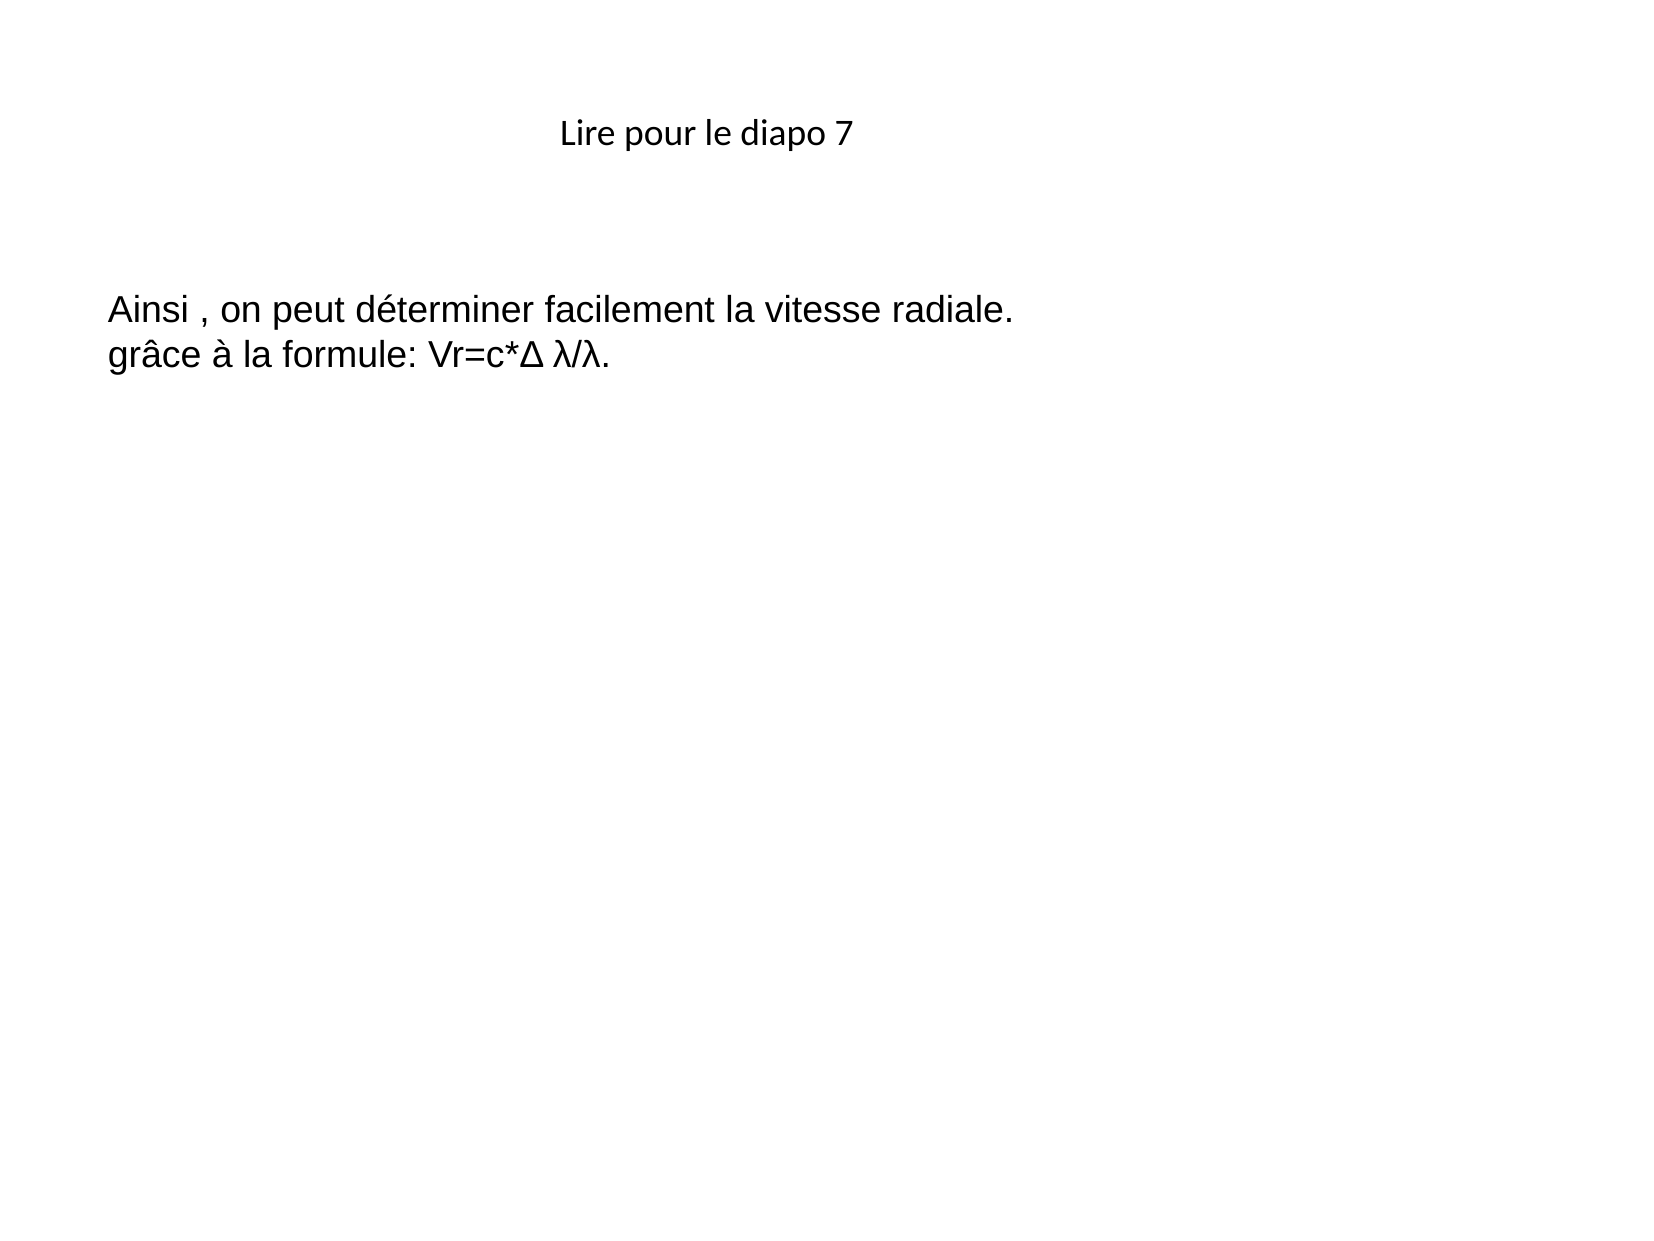

Lire pour le diapo 7

Ainsi , on peut déterminer facilement la vitesse radiale.
grâce à la formule: Vr=c*Δ λ/λ.